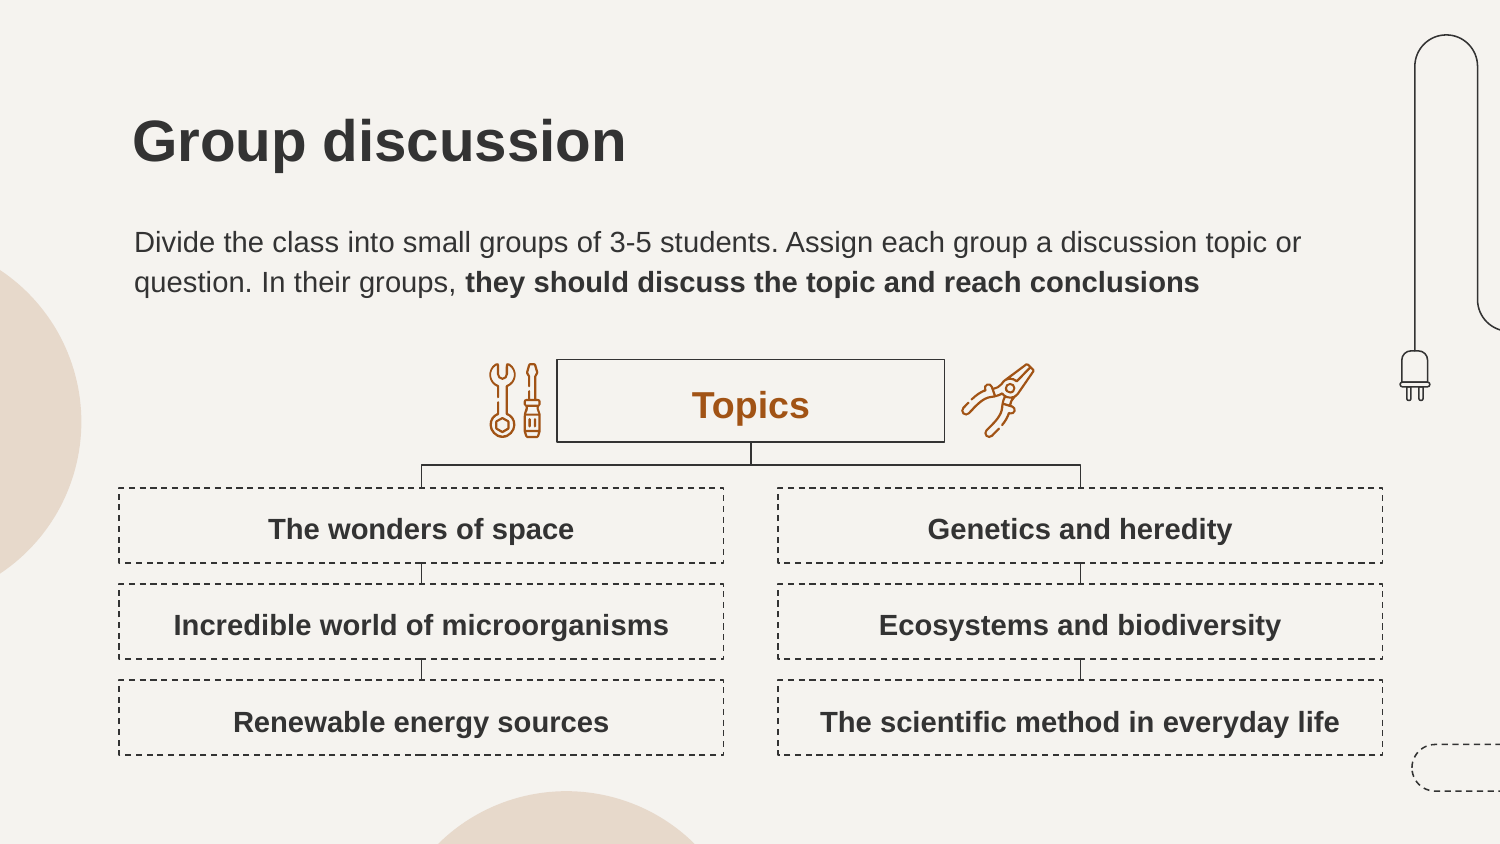

# Group discussion
Divide the class into small groups of 3-5 students. Assign each group a discussion topic or question. In their groups, they should discuss the topic and reach conclusions
Topics

The wonders of space
Genetics and heredity
Incredible world of microorganisms
Ecosystems and biodiversity
Renewable energy sources
The scientific method in everyday life